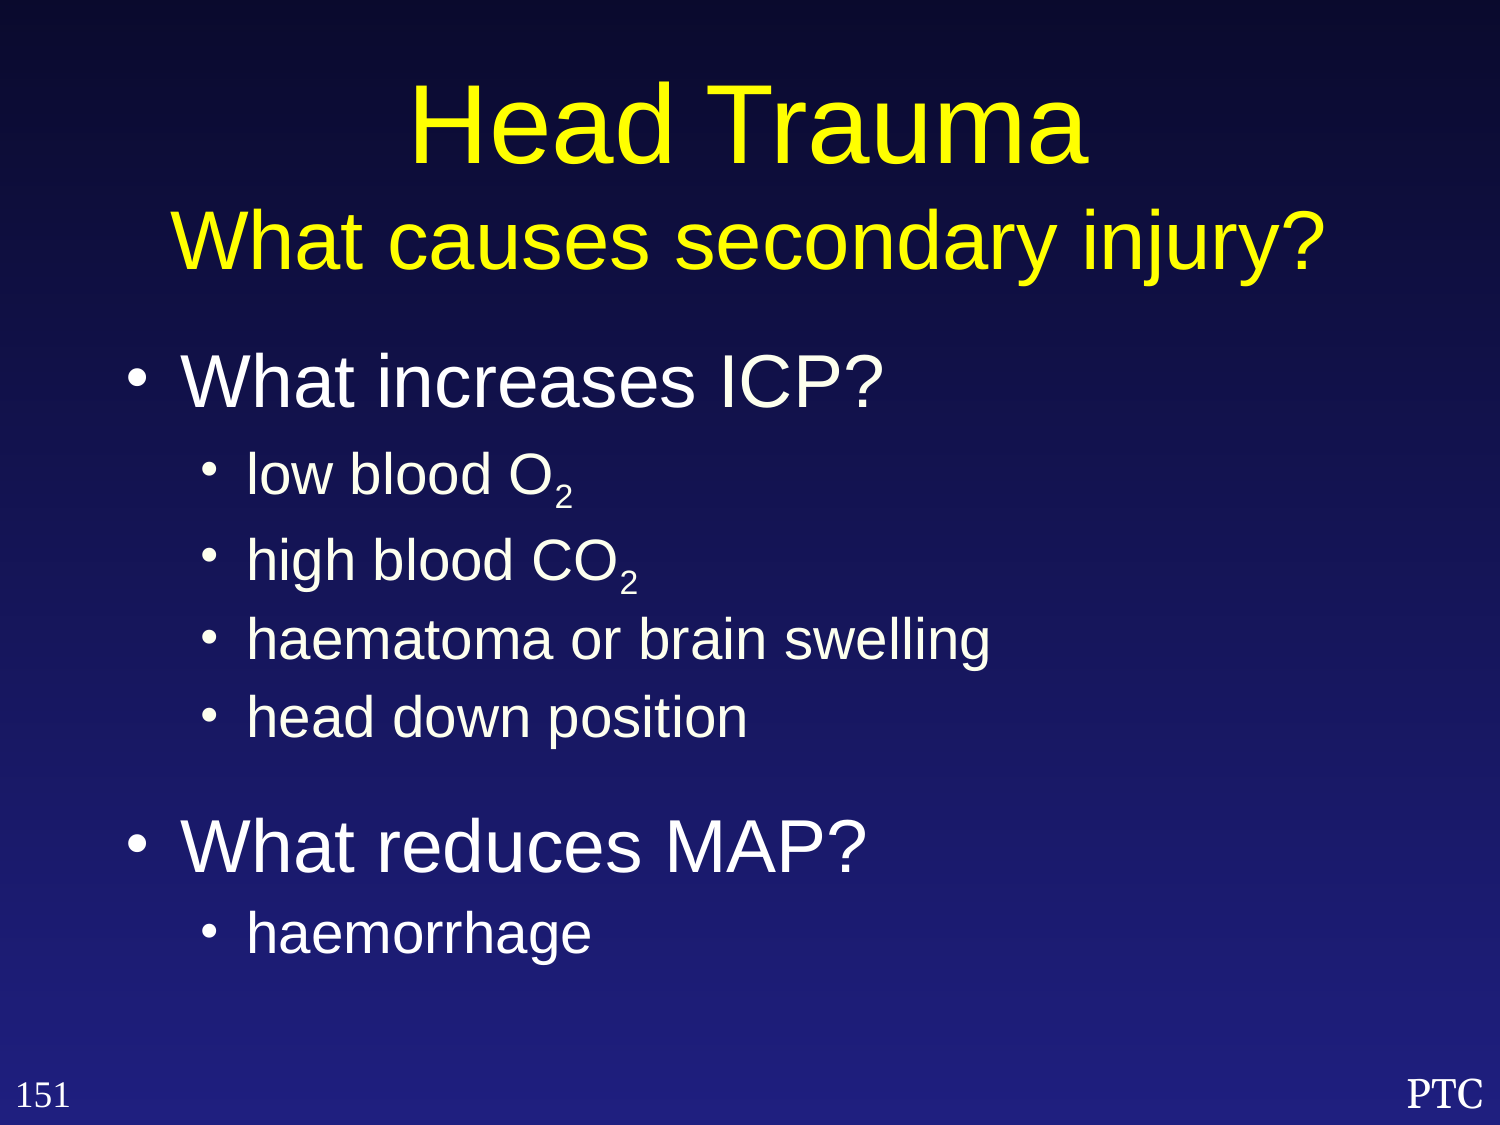

Head Trauma
What causes secondary injury?
What increases ICP?
low blood O2
high blood CO2
haematoma or brain swelling
head down position

What reduces MAP?
haemorrhage

151